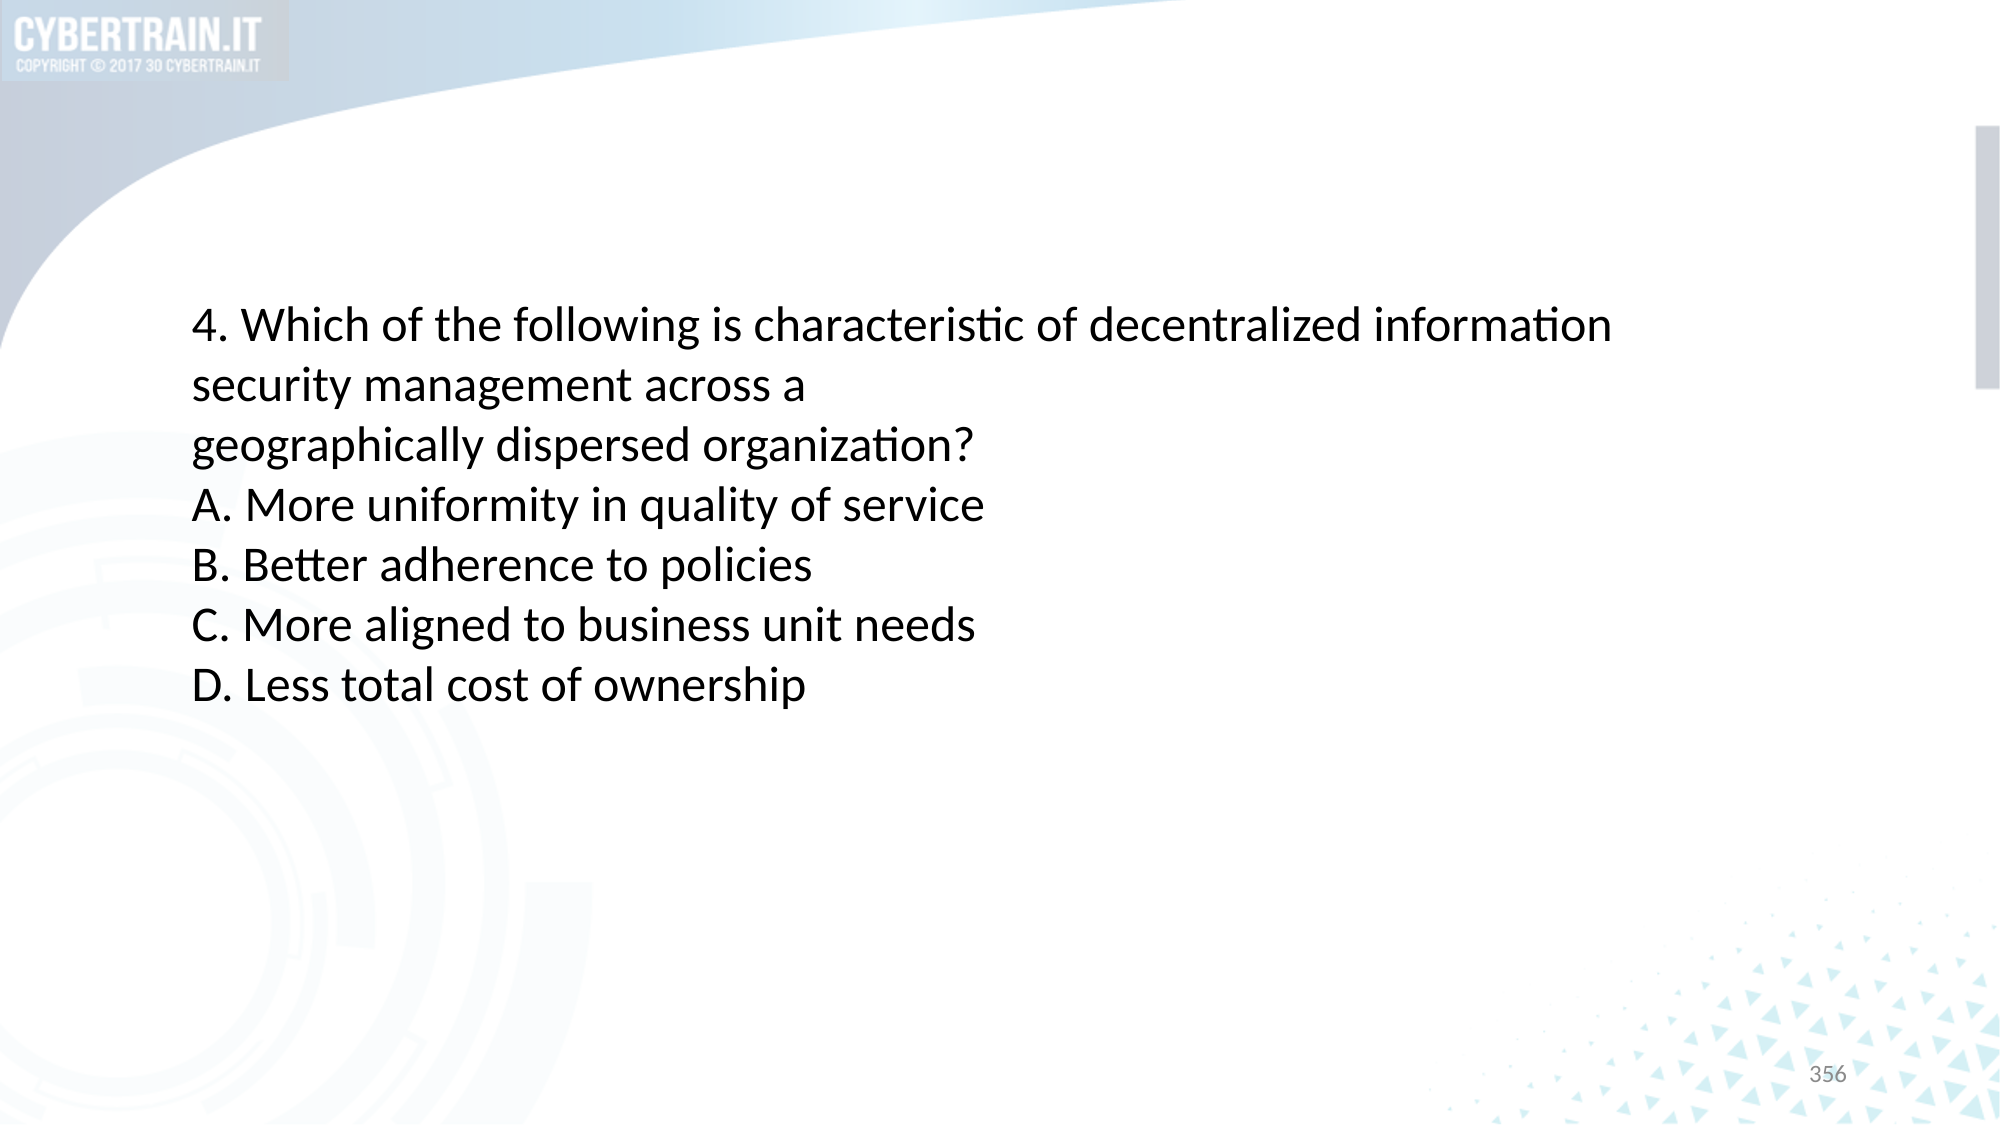

#
4. Which of the following is characteristic of decentralized information security management across a
geographically dispersed organization?
A. More uniformity in quality of service
B. Better adherence to policies
C. More aligned to business unit needs
D. Less total cost of ownership

356